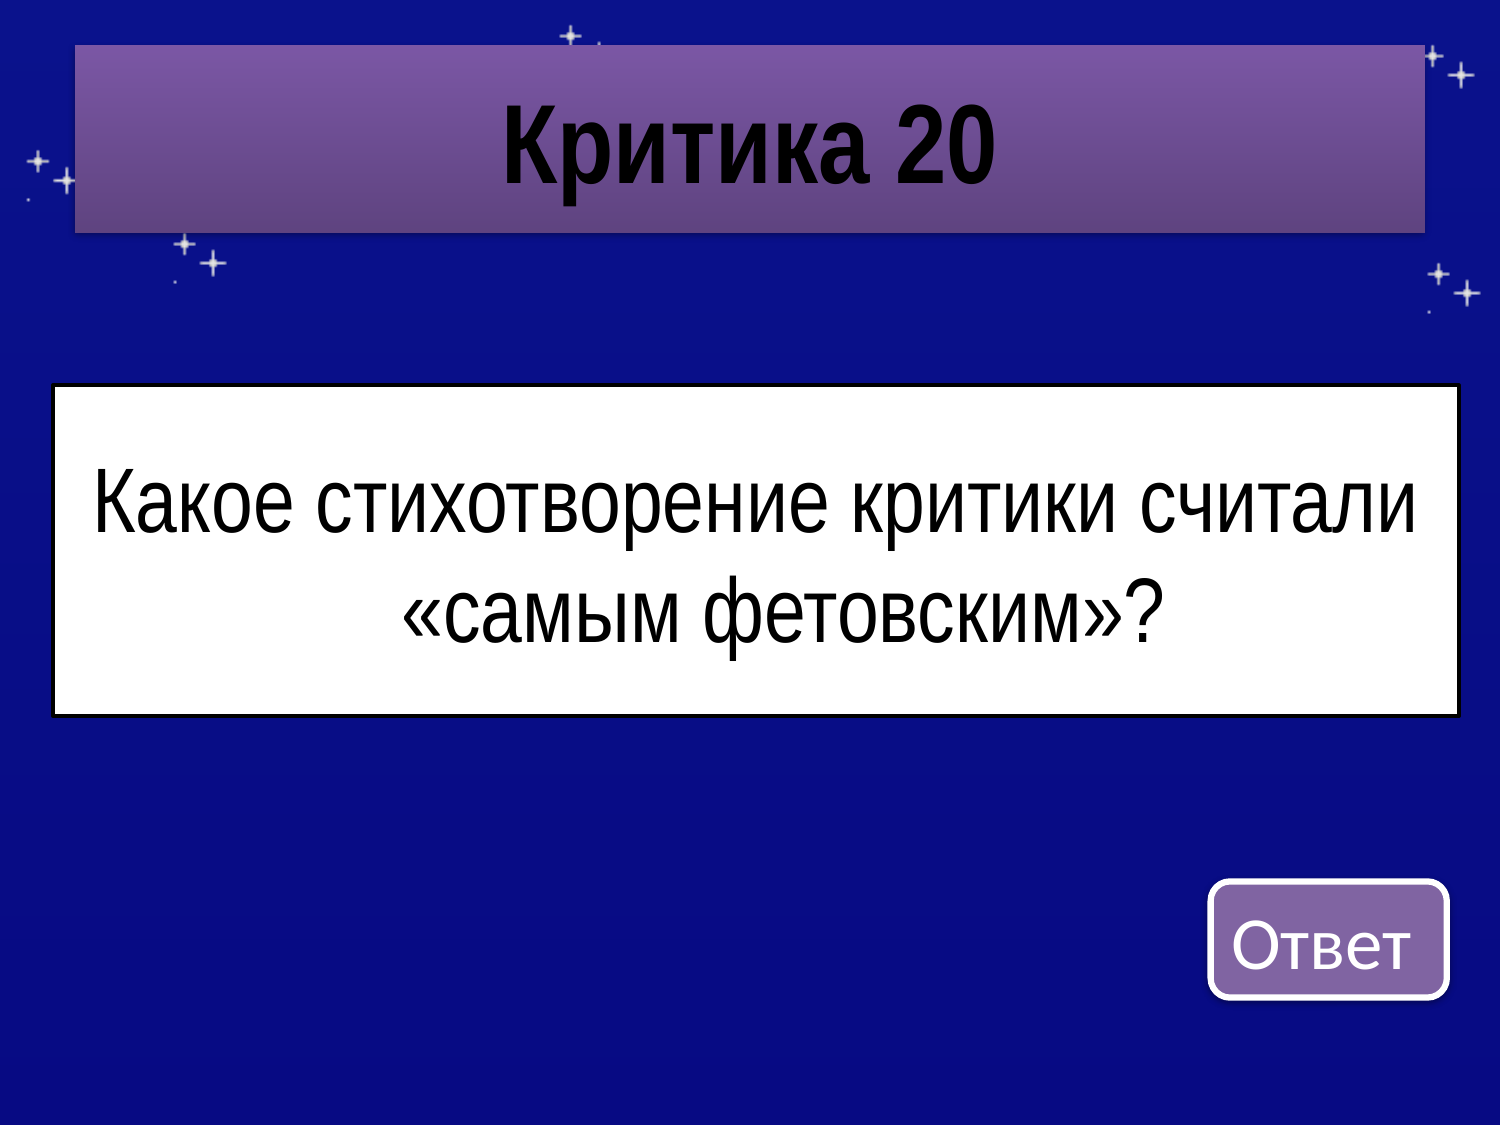

# Критика 20
Какое стихотворение критики считали «самым фетовским»?
Ответ